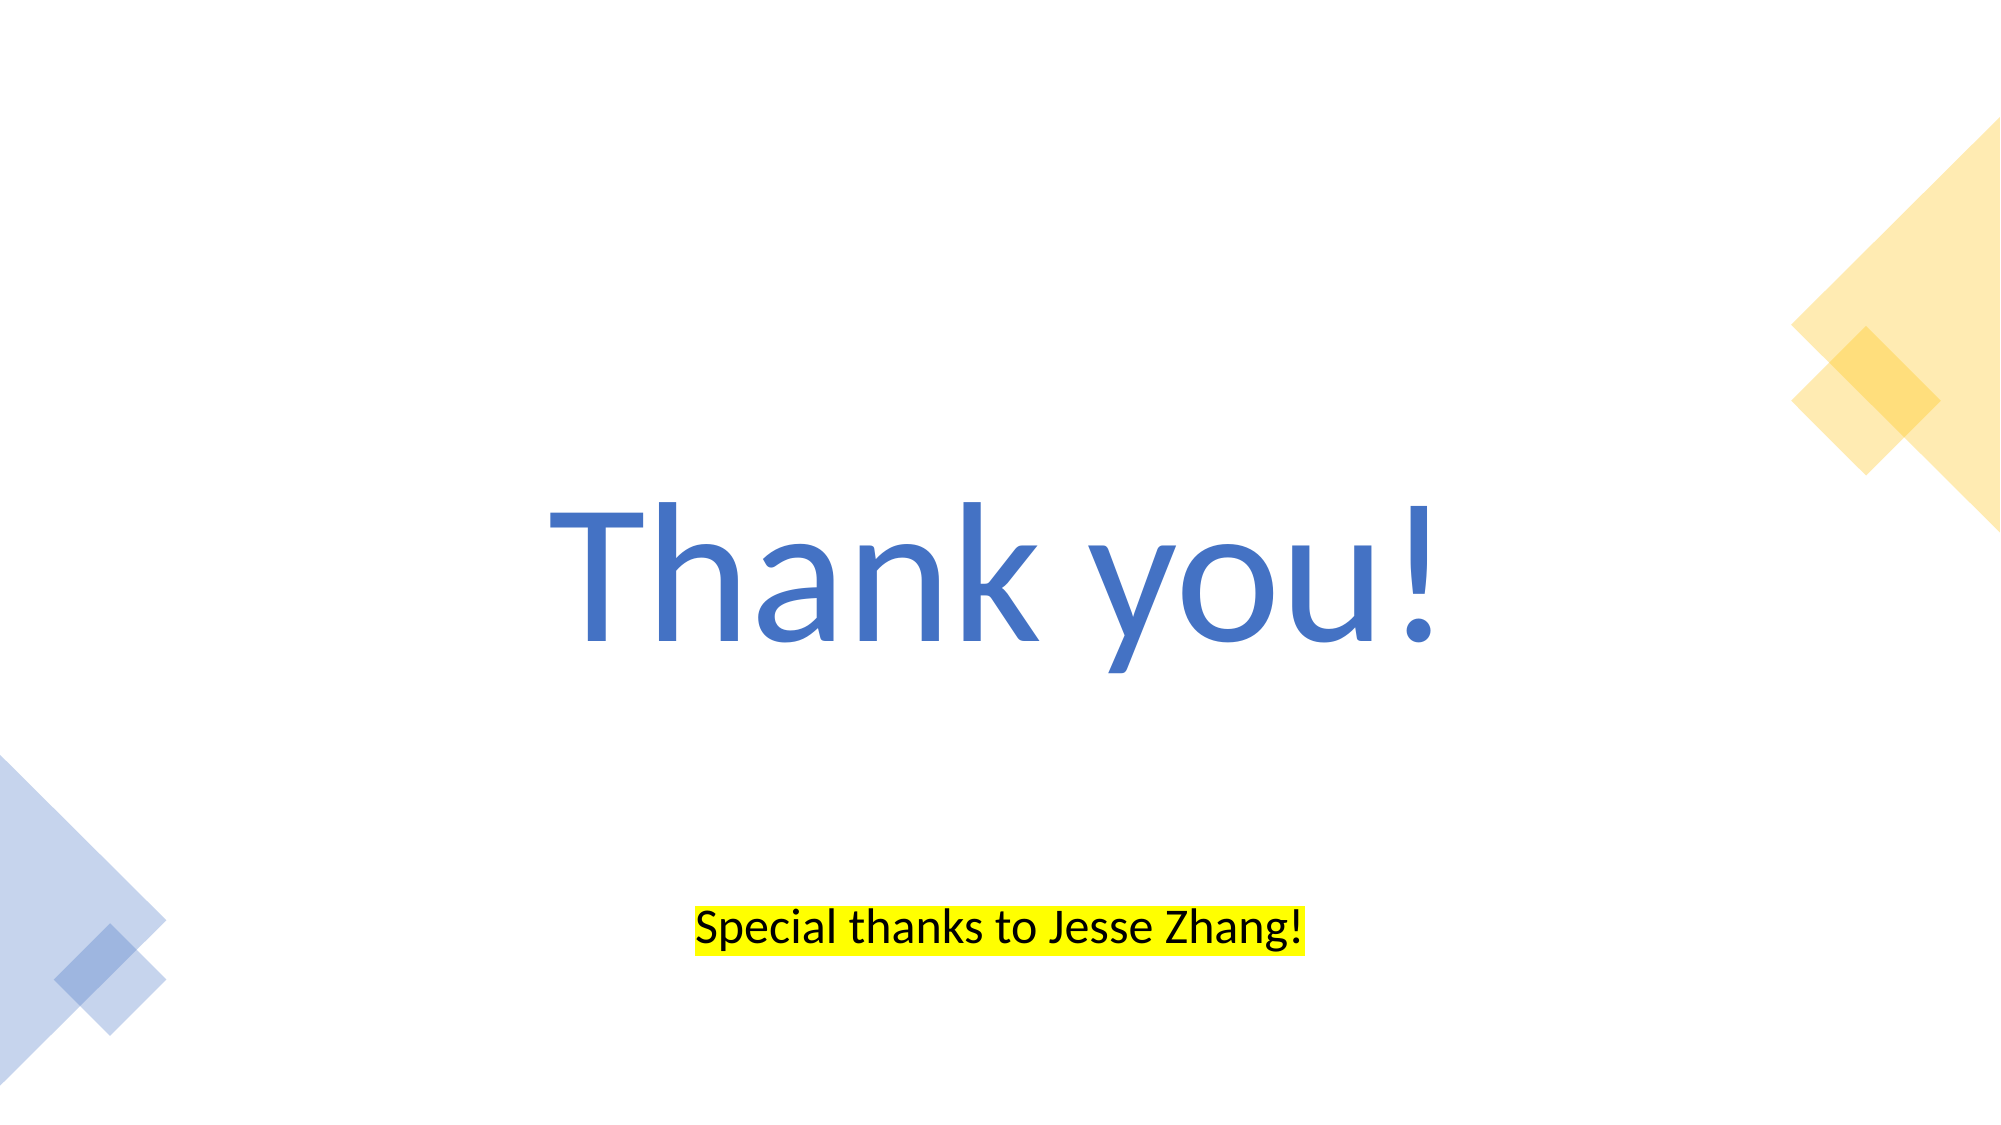

#

Thank you!

Special thanks to Jesse Zhang!